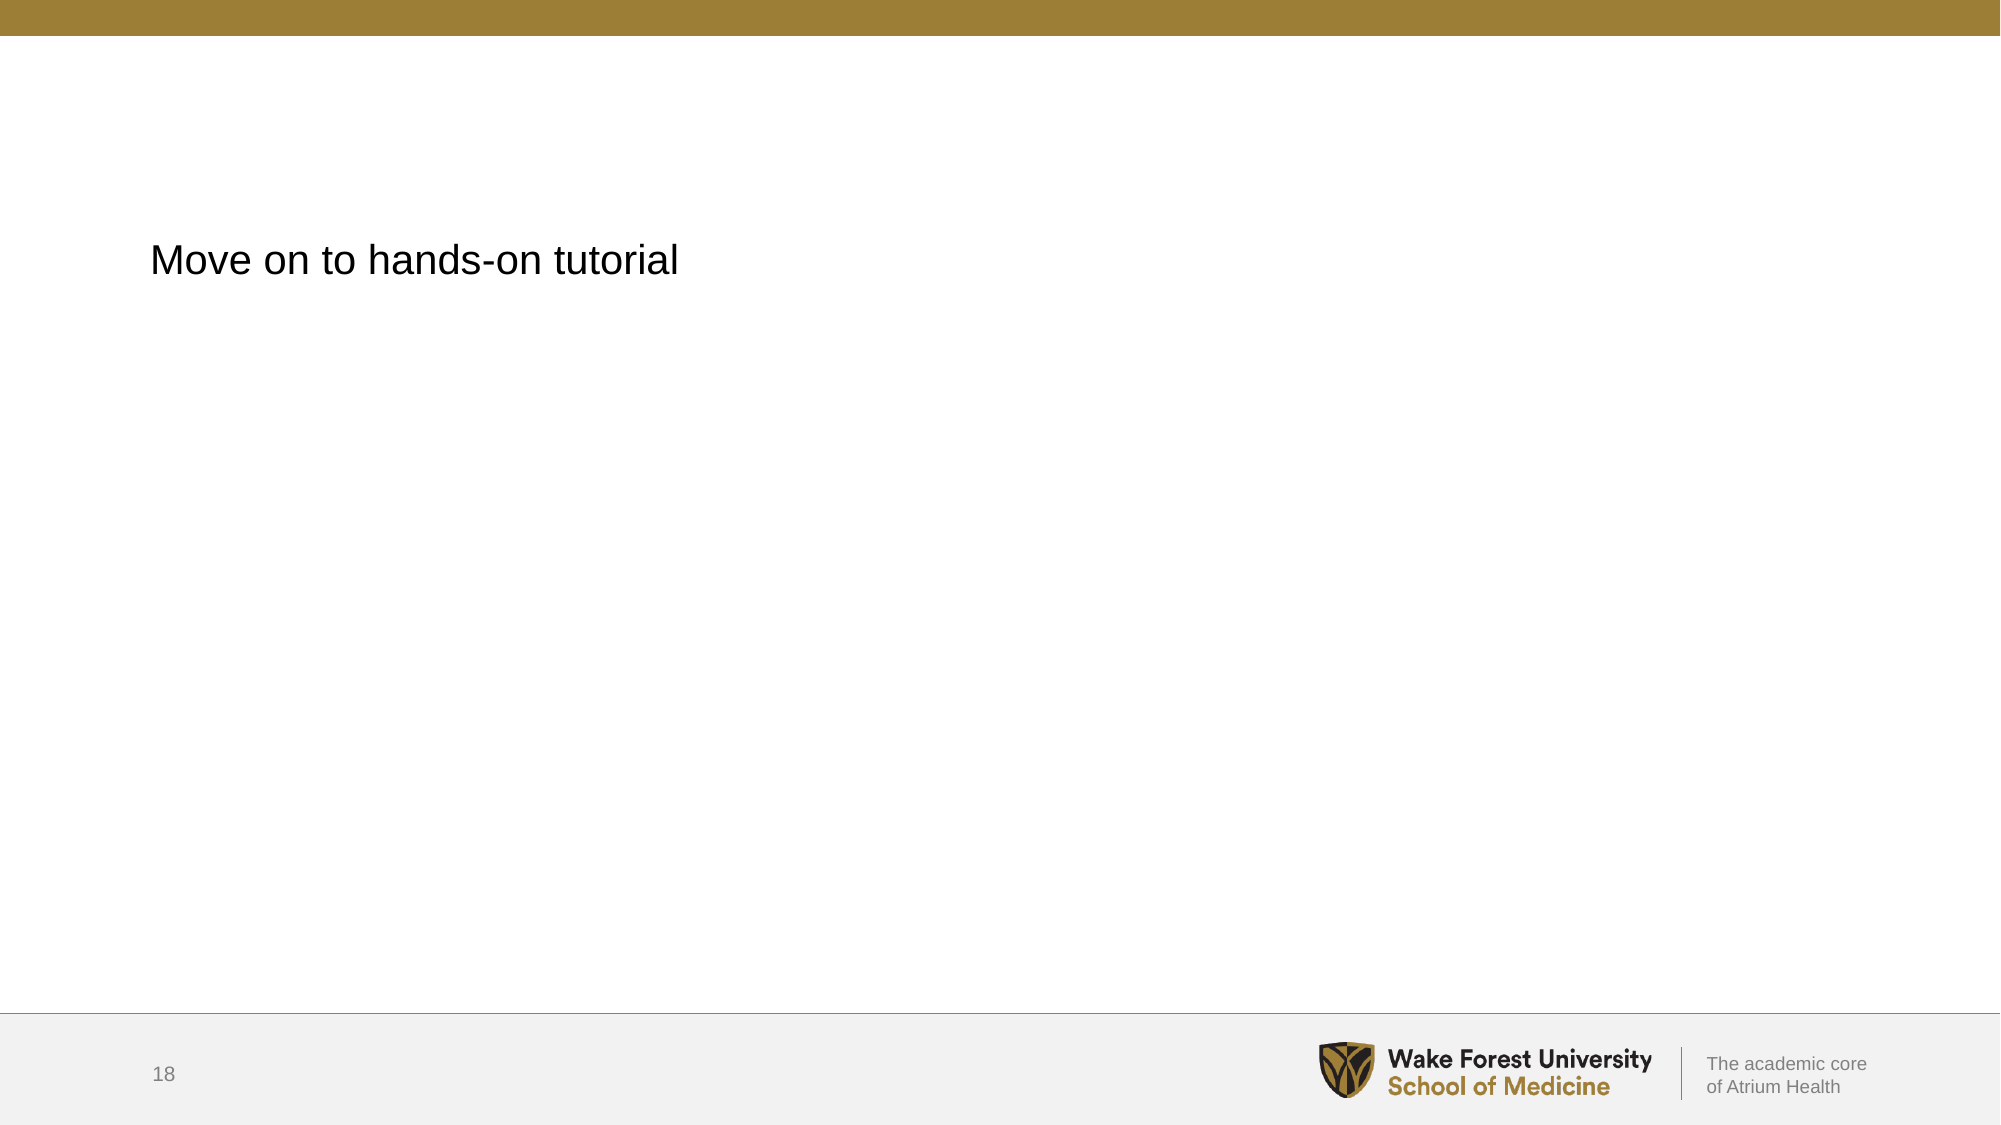

#
Move on to hands-on tutorial
18